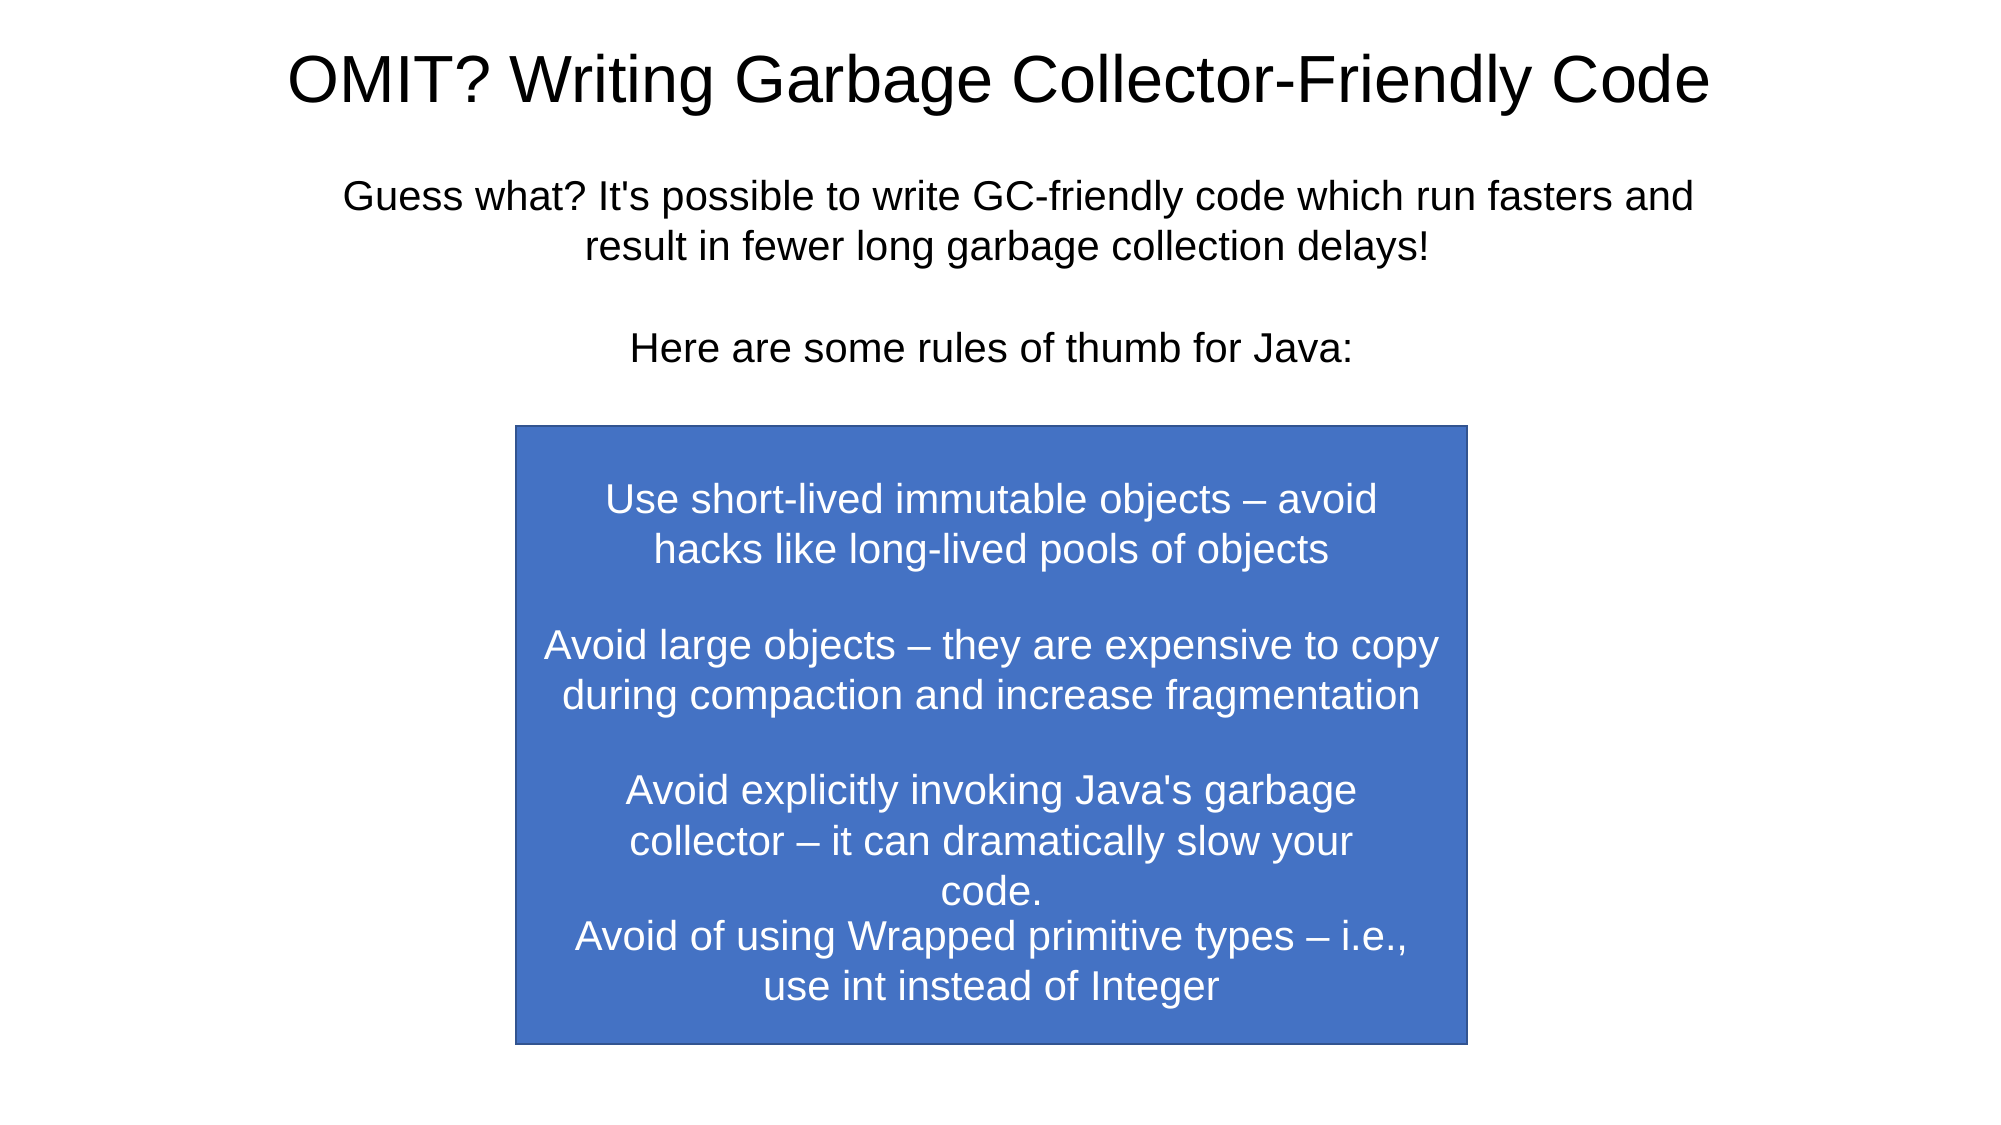

# OMIT? Writing Garbage Collector-Friendly Code
Guess what? It's possible to write GC-friendly code which run fasters and result in fewer long garbage collection delays!
Here are some rules of thumb for Java:

Use short-lived immutable objects – avoid hacks like long-lived pools of objects
Avoid large objects – they are expensive to copy during compaction and increase fragmentation
Avoid explicitly invoking Java's garbage collector – it can dramatically slow your code.
Avoid of using Wrapped primitive types – i.e., use int instead of Integer